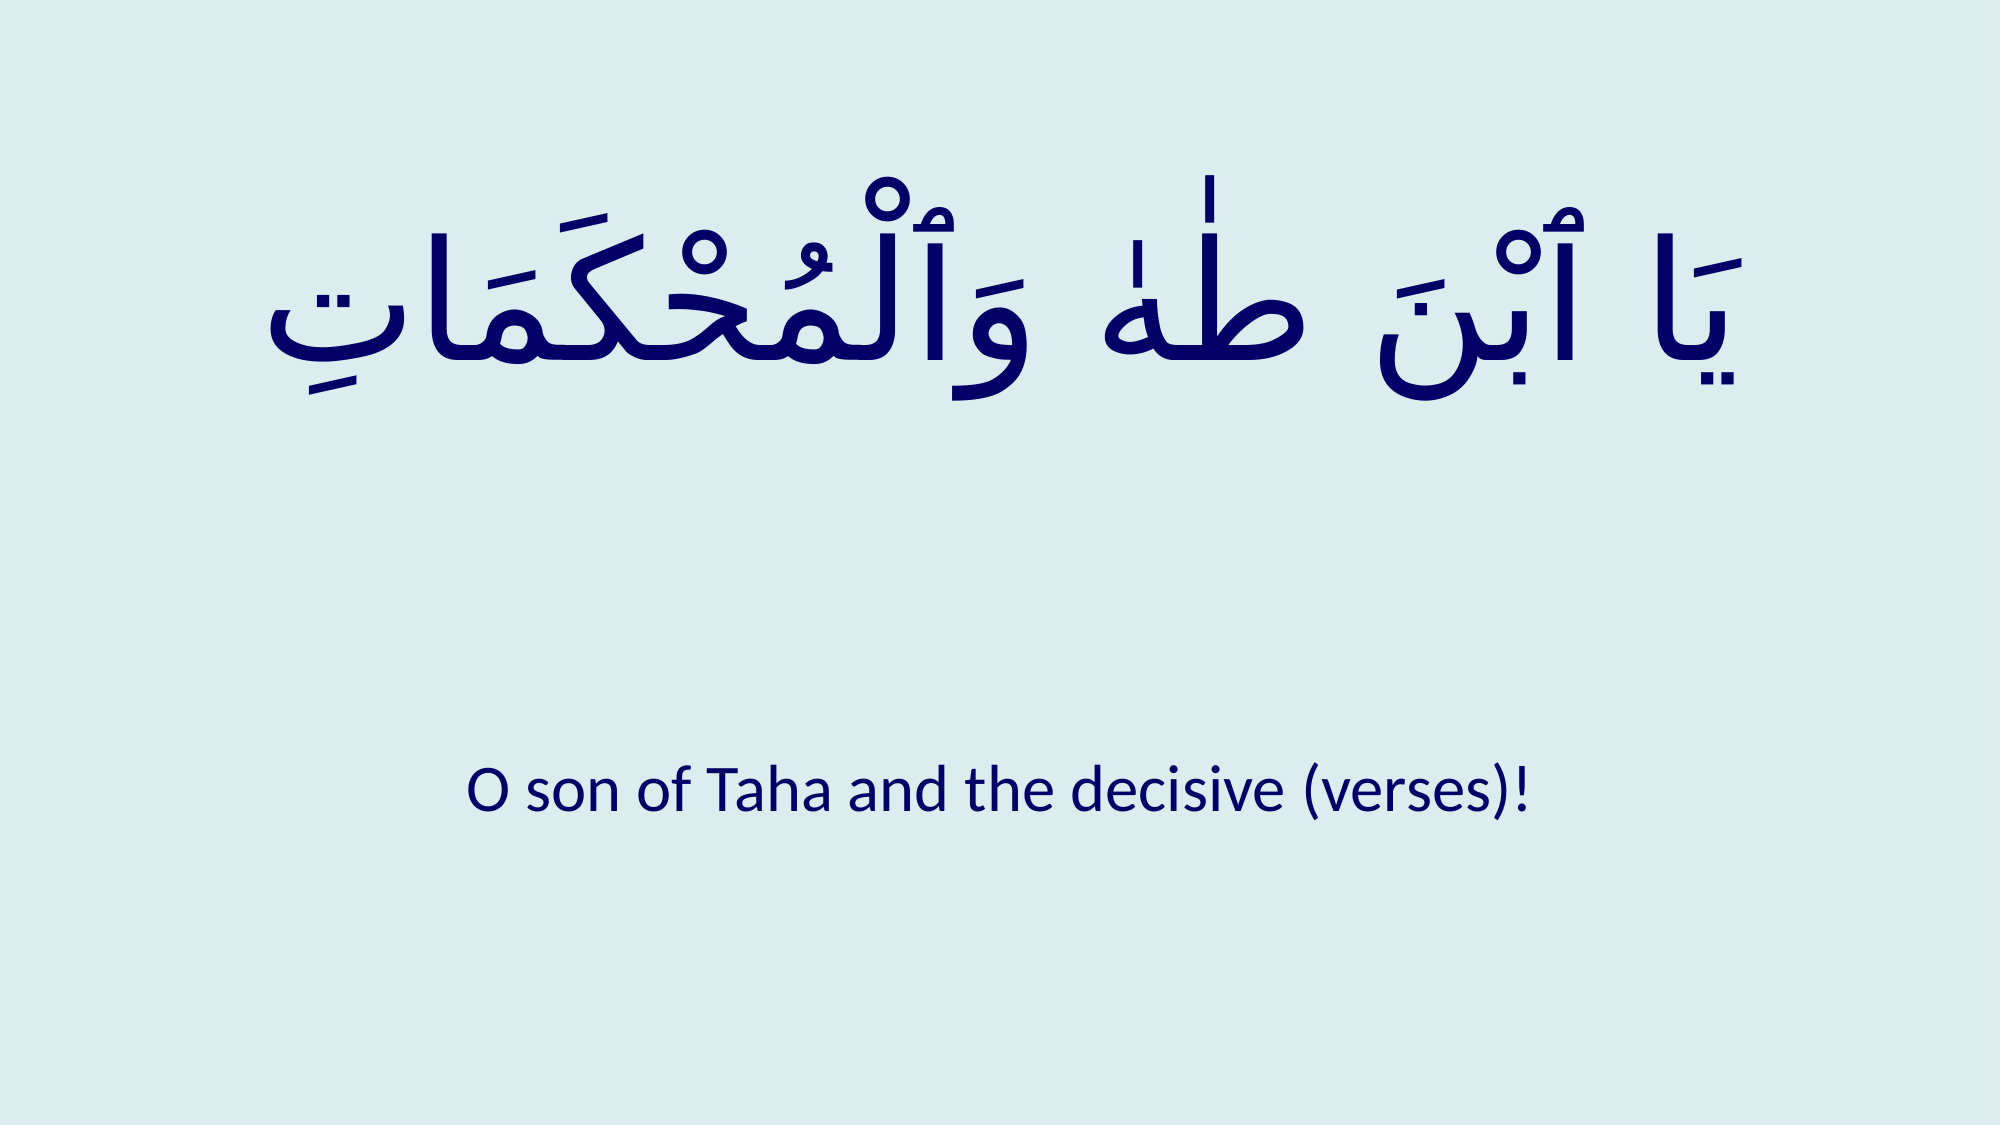

# يَا ٱبْنَ طٰهٰ وَٱلْمُحْكَمَاتِ
O son of Taha and the decisive (verses)!